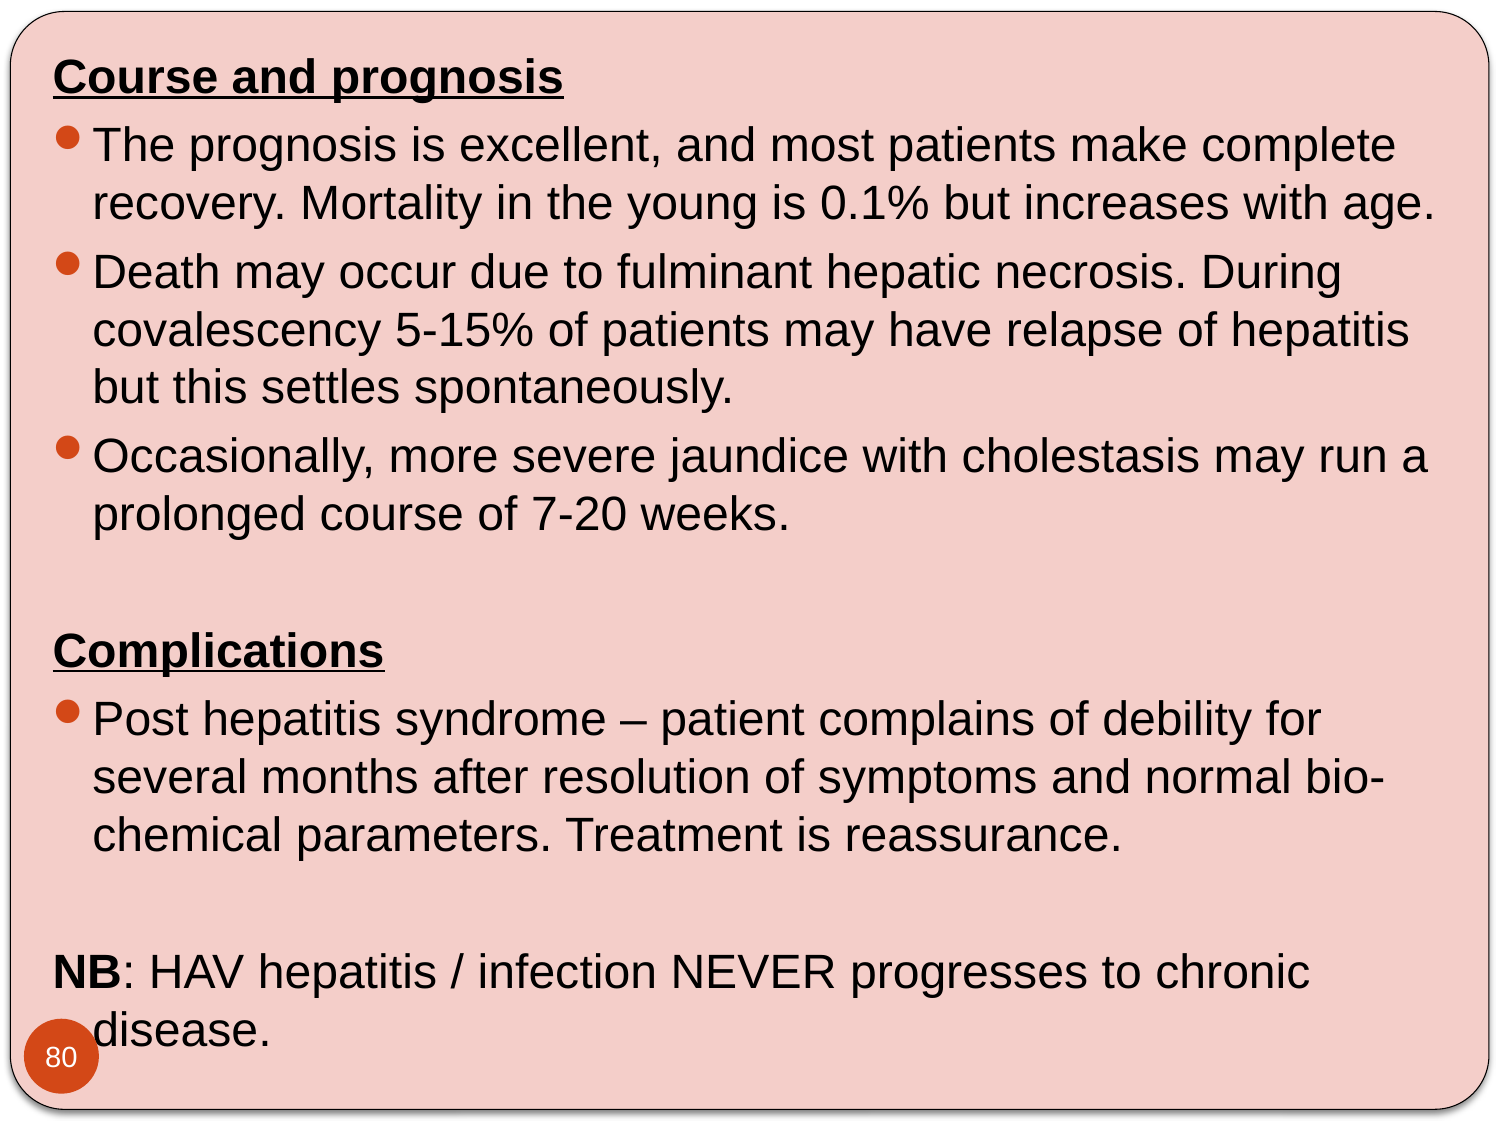

Course and prognosis
The prognosis is excellent, and most patients make complete recovery. Mortality in the young is 0.1% but increases with age.
Death may occur due to fulminant hepatic necrosis. During covalescency 5-15% of patients may have relapse of hepatitis but this settles spontaneously.
Occasionally, more severe jaundice with cholestasis may run a prolonged course of 7-20 weeks.

Complications
Post hepatitis syndrome – patient complains of debility for several months after resolution of symptoms and normal bio-chemical parameters. Treatment is reassurance.

NB: HAV hepatitis / infection NEVER progresses to chronic disease.

80